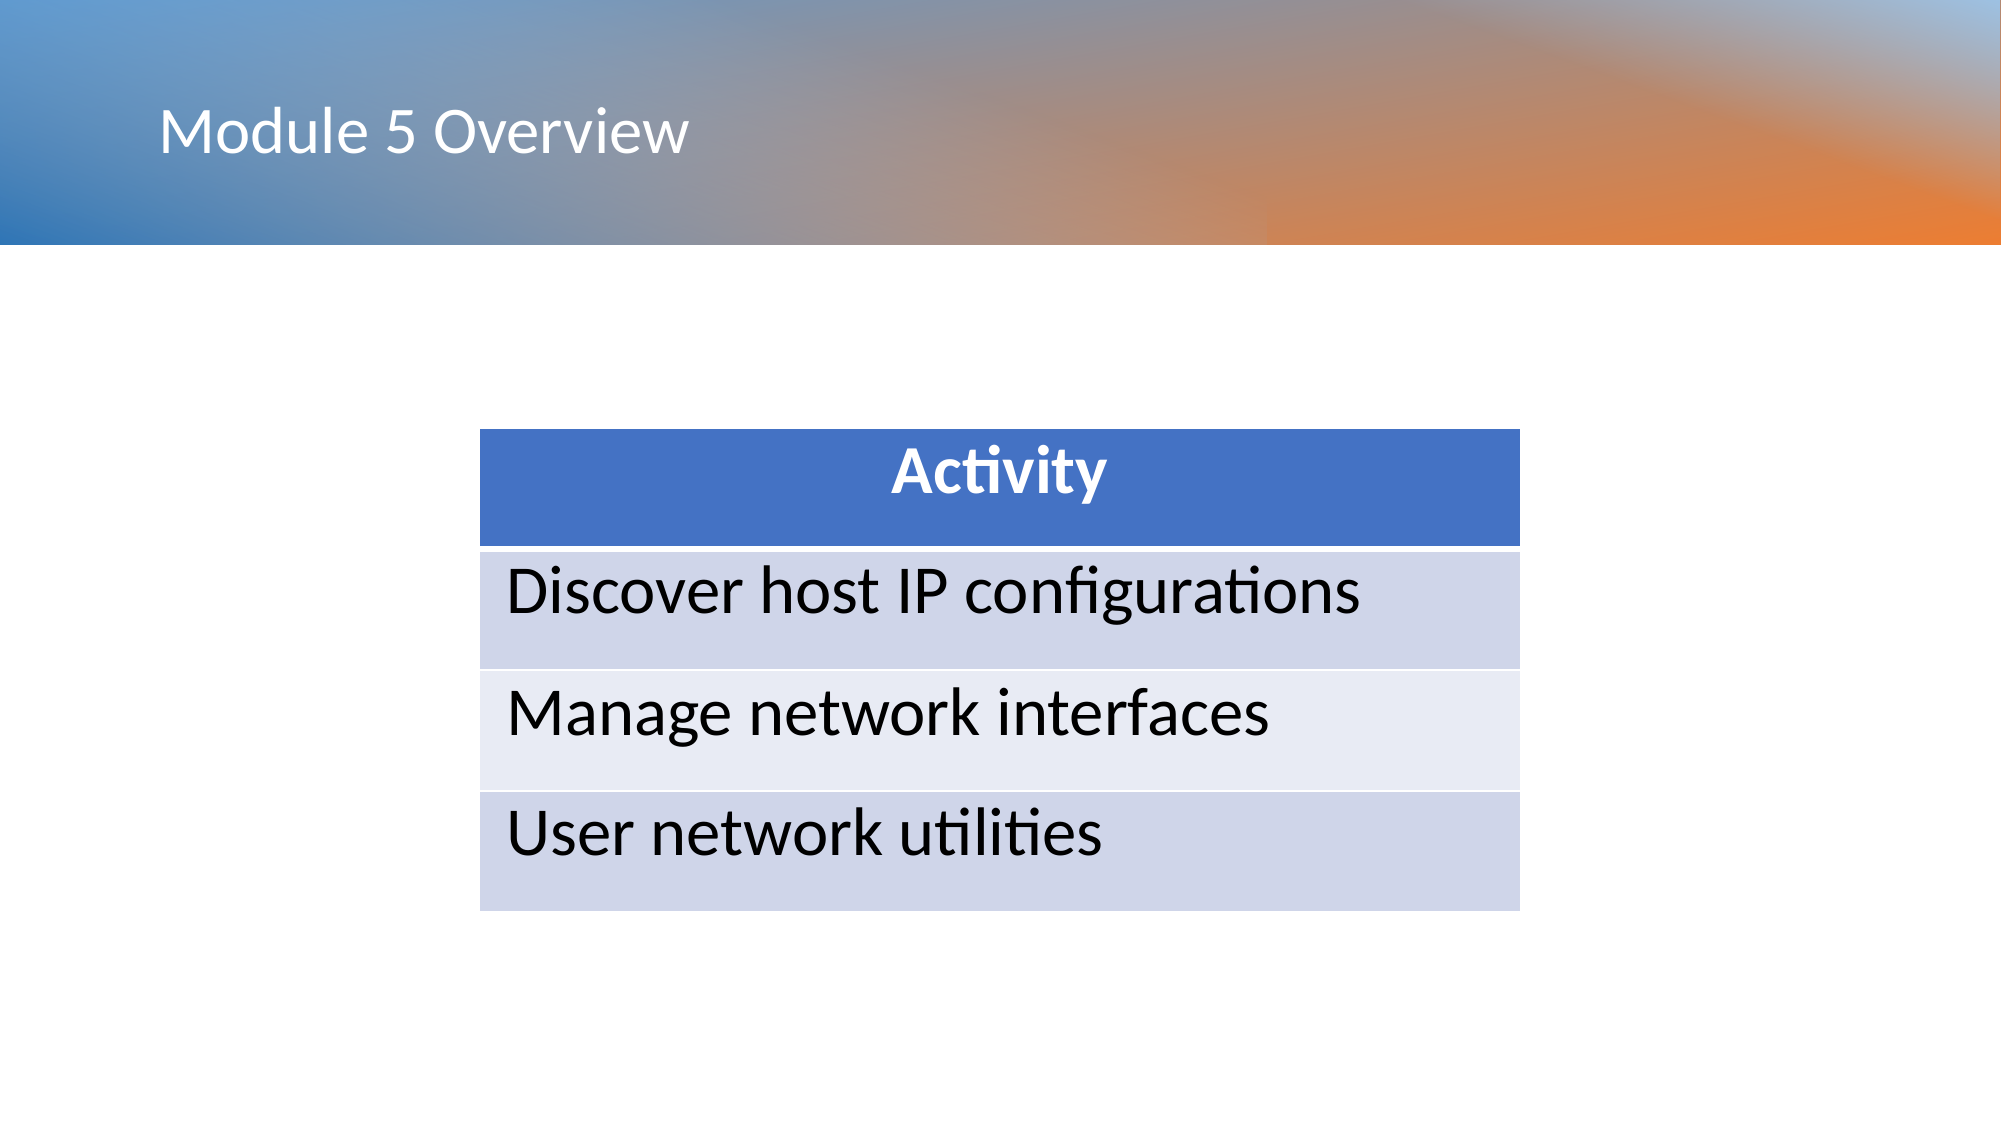

# Module 5 Overview
| Activity |
| --- |
| Discover host IP configurations |
| Manage network interfaces |
| User network utilities |